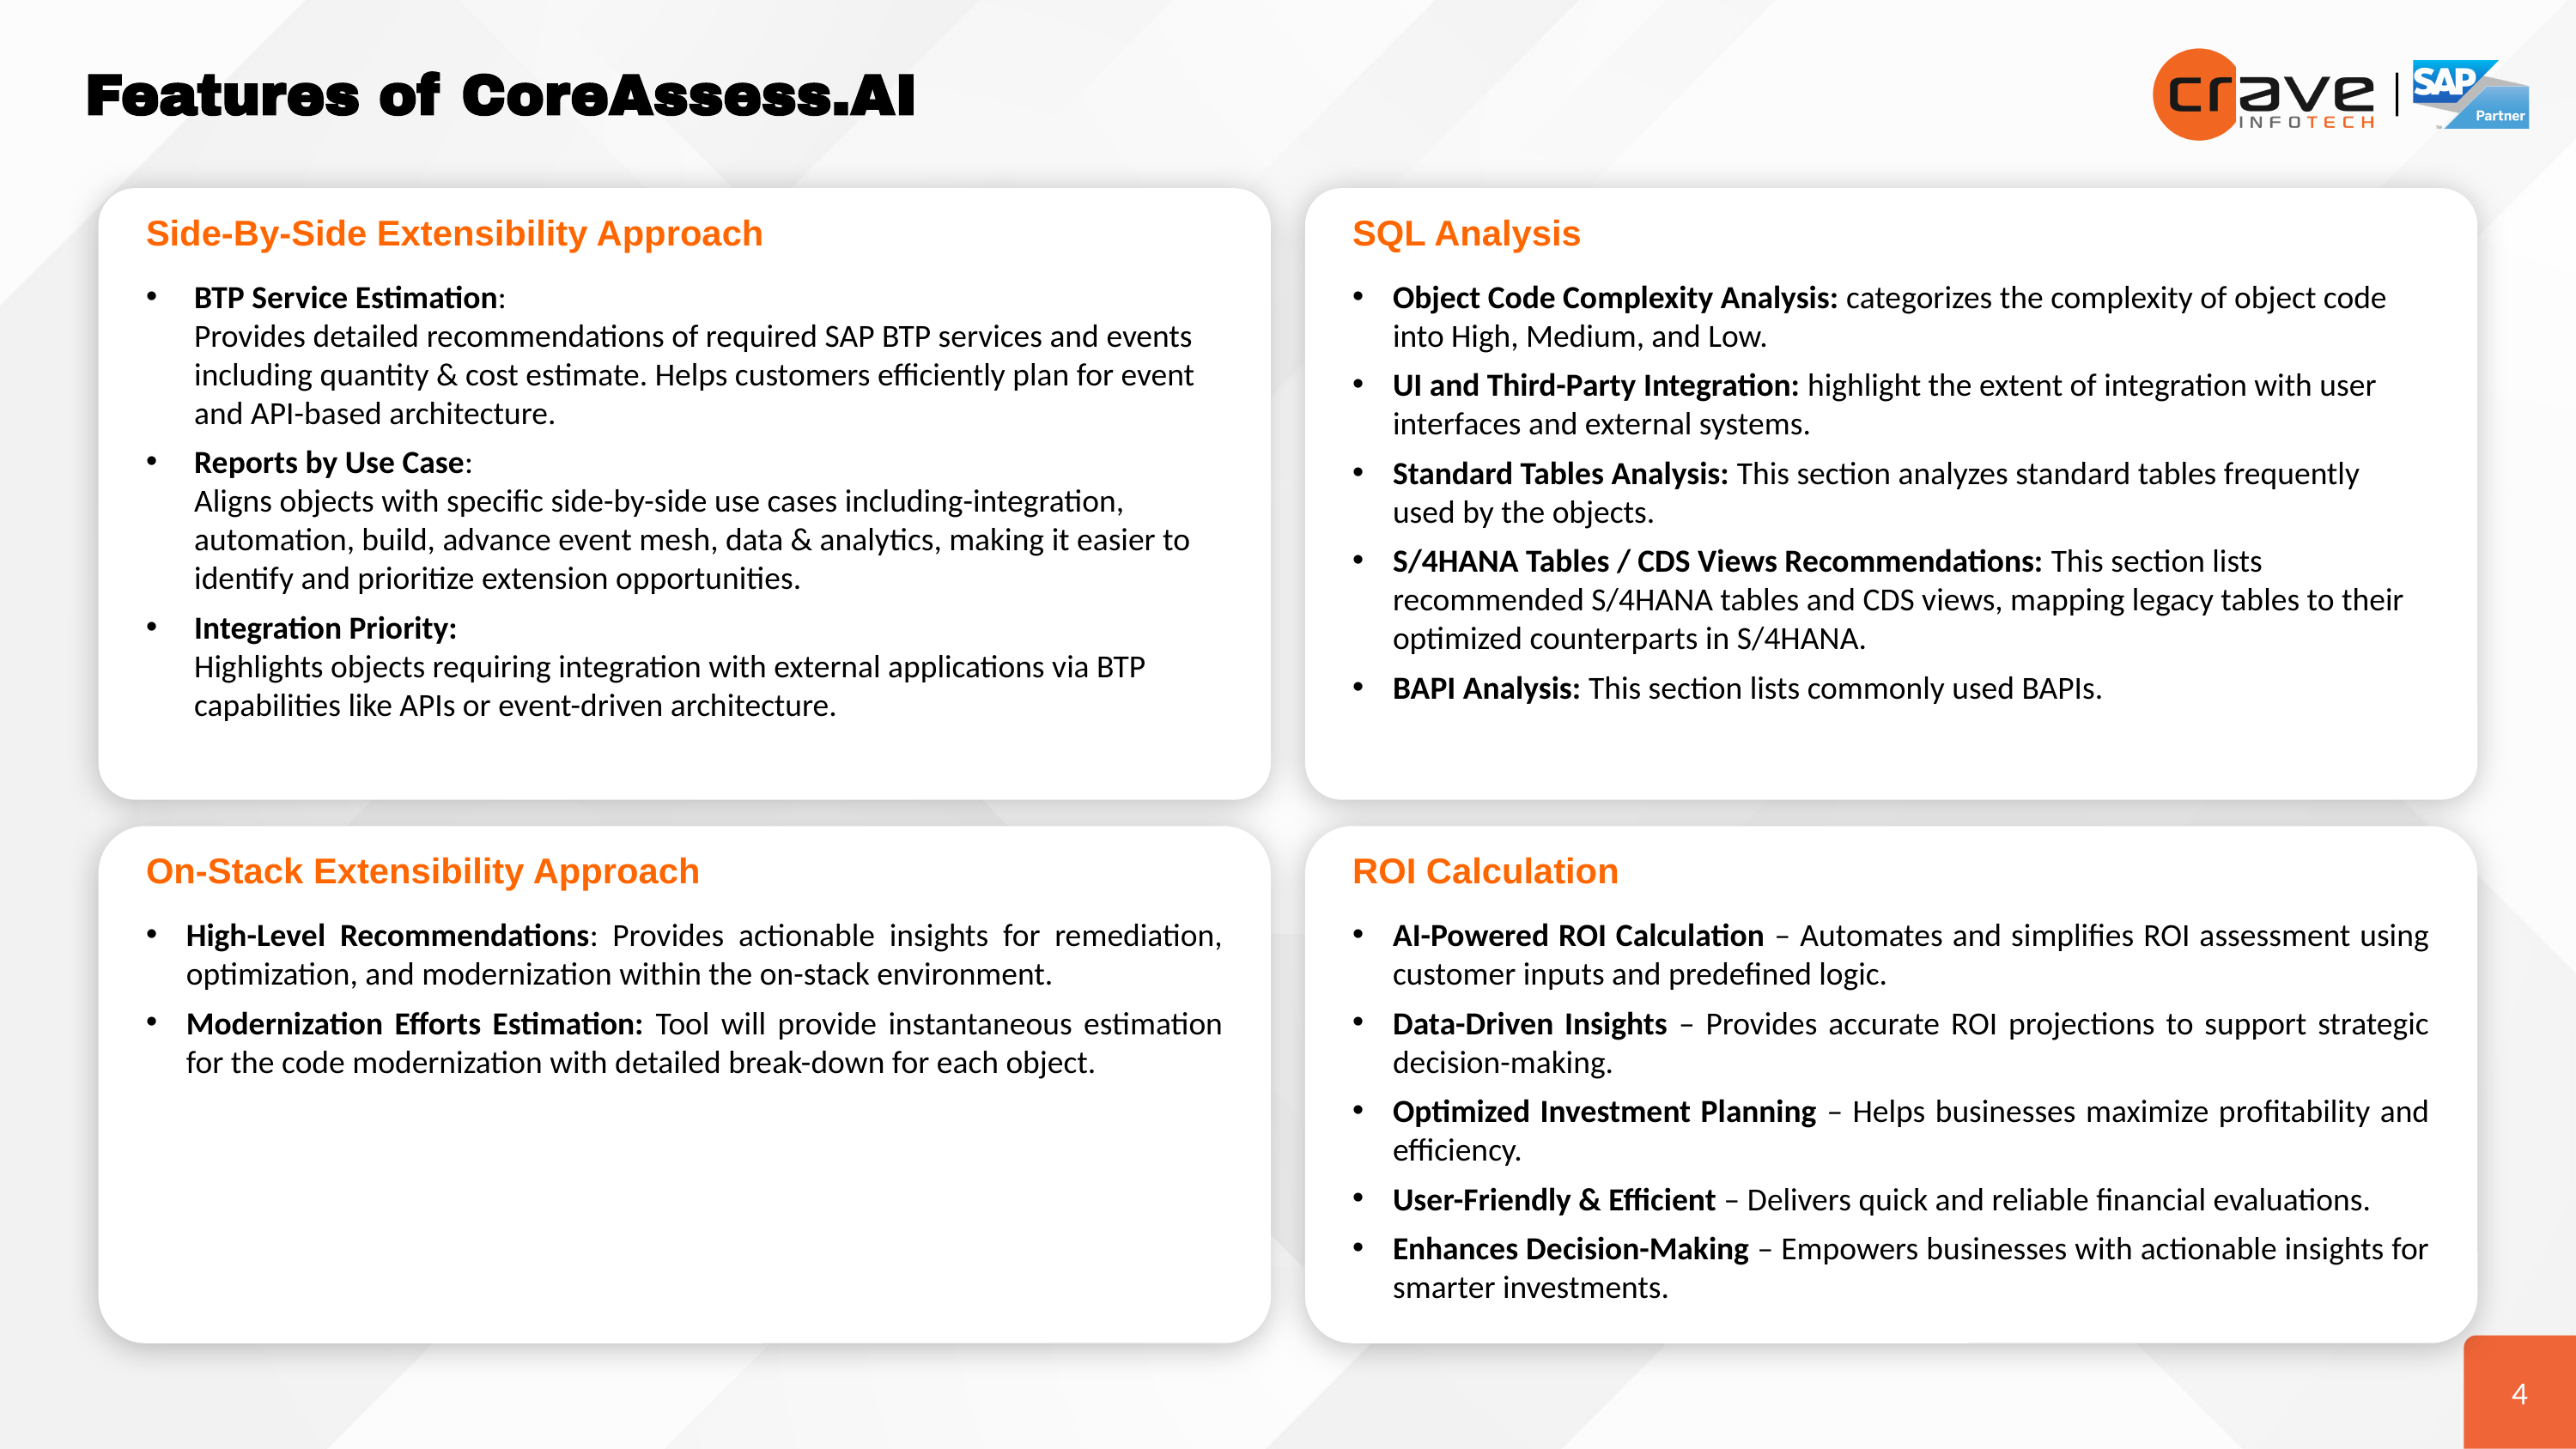

Features of CoreAssess.AI

Side-By-Side Extensibility Approach
SQL Analysis
BTP Service Estimation:
Provides detailed recommendations of required SAP BTP services and events including quantity & cost estimate. Helps customers efficiently plan for event and API-based architecture.
Reports by Use Case:
Aligns objects with specific side-by-side use cases including-integration, automation, build, advance event mesh, data & analytics, making it easier to identify and prioritize extension opportunities.
Integration Priority:
Highlights objects requiring integration with external applications via BTP capabilities like APIs or event-driven architecture.
Object Code Complexity Analysis: categorizes the complexity of object code into High, Medium, and Low.
UI and Third-Party Integration: highlight the extent of integration with user interfaces and external systems.
Standard Tables Analysis: This section analyzes standard tables frequently used by the objects.
S/4HANA Tables / CDS Views Recommendations: This section lists recommended S/4HANA tables and CDS views, mapping legacy tables to their optimized counterparts in S/4HANA.
BAPI Analysis: This section lists commonly used BAPIs.

On-Stack Extensibility Approach
ROI Calculation
High-Level Recommendations: Provides actionable insights for remediation, optimization, and modernization within the on-stack environment.
Modernization Efforts Estimation: Tool will provide instantaneous estimation for the code modernization with detailed break-down for each object.
AI-Powered ROI Calculation – Automates and simplifies ROI assessment using customer inputs and predefined logic.
Data-Driven Insights – Provides accurate ROI projections to support strategic decision-making.
Optimized Investment Planning – Helps businesses maximize profitability and efficiency.
User-Friendly & Efficient – Delivers quick and reliable financial evaluations.
Enhances Decision-Making – Empowers businesses with actionable insights for smarter investments.